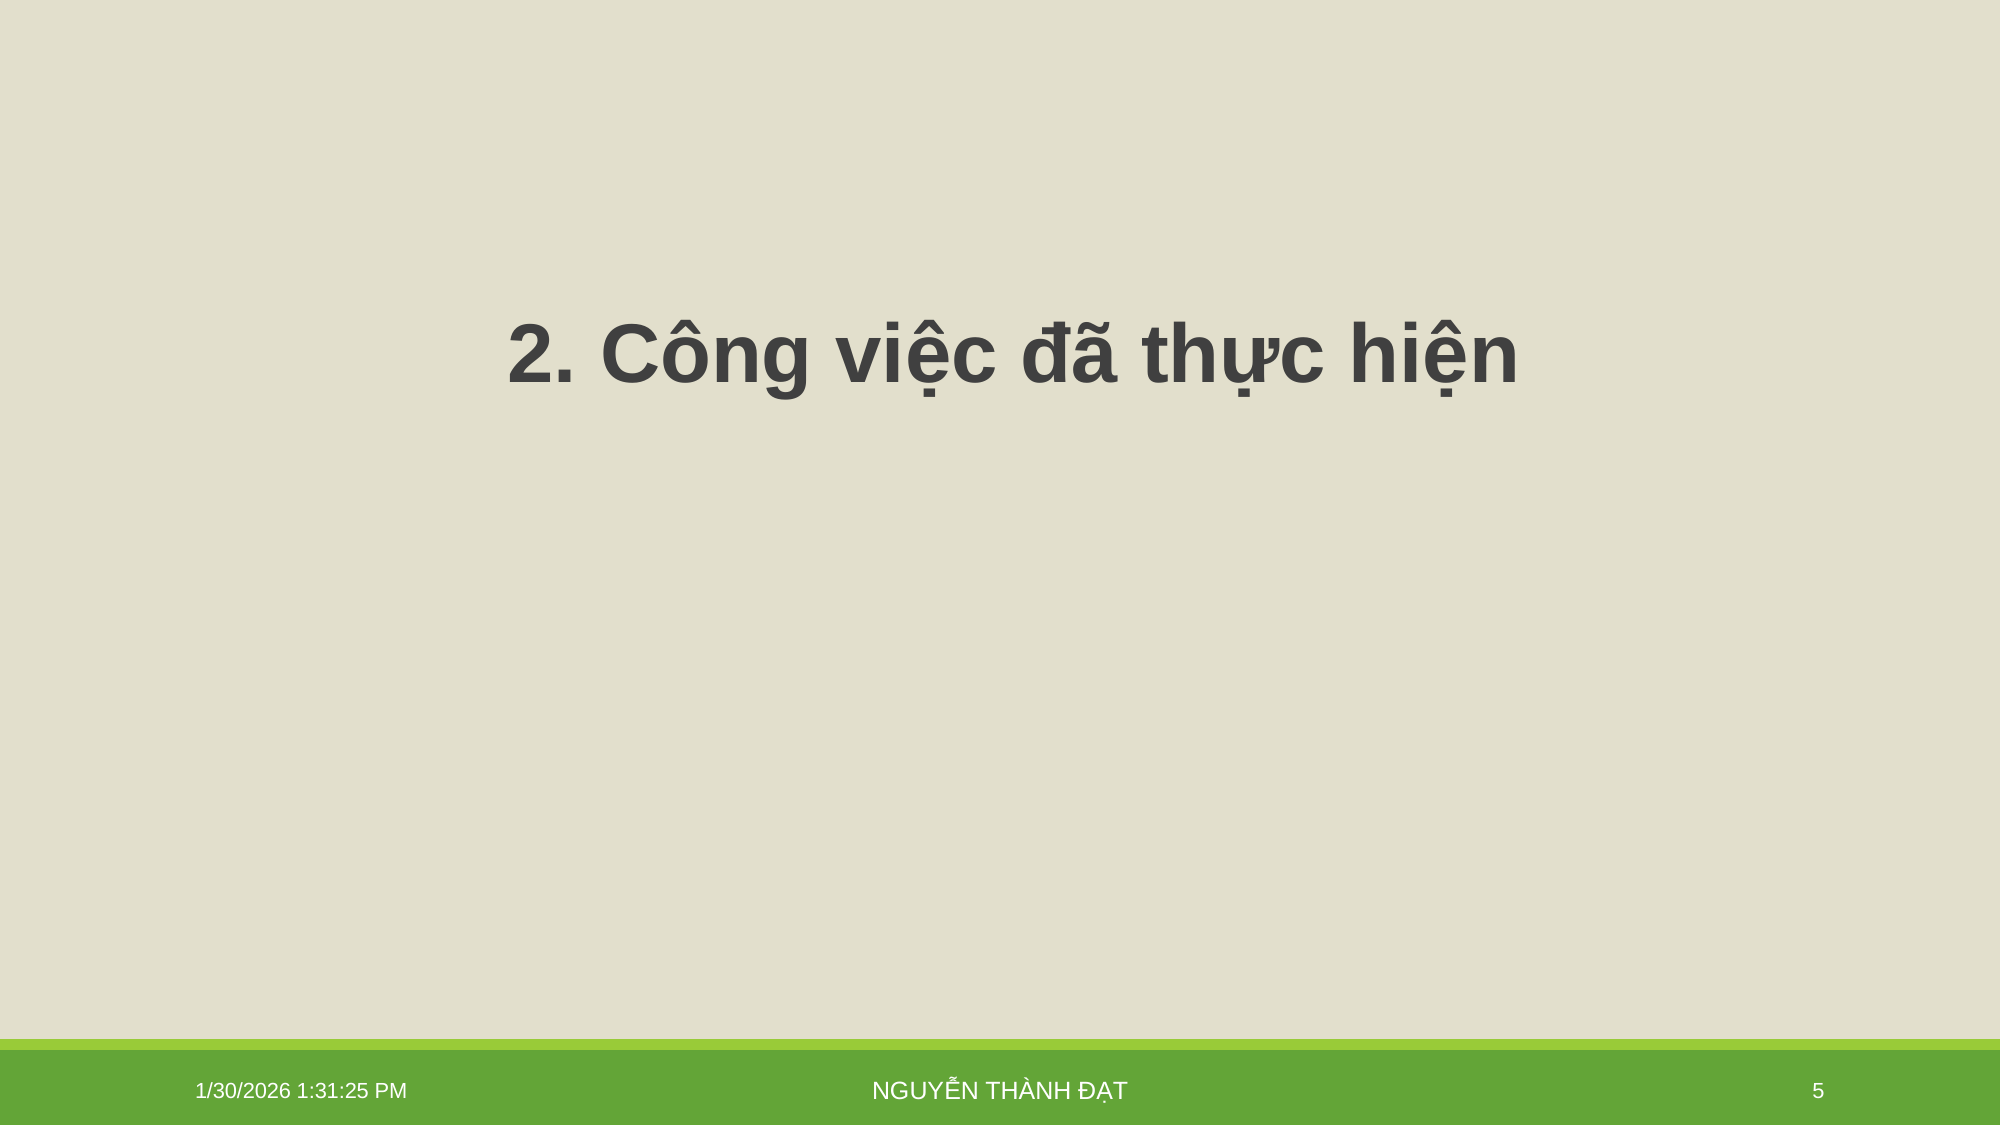

2. Công việc đã thực hiện
1/30/2026 1:31:25 PM
Nguyễn Thành Đạt
5